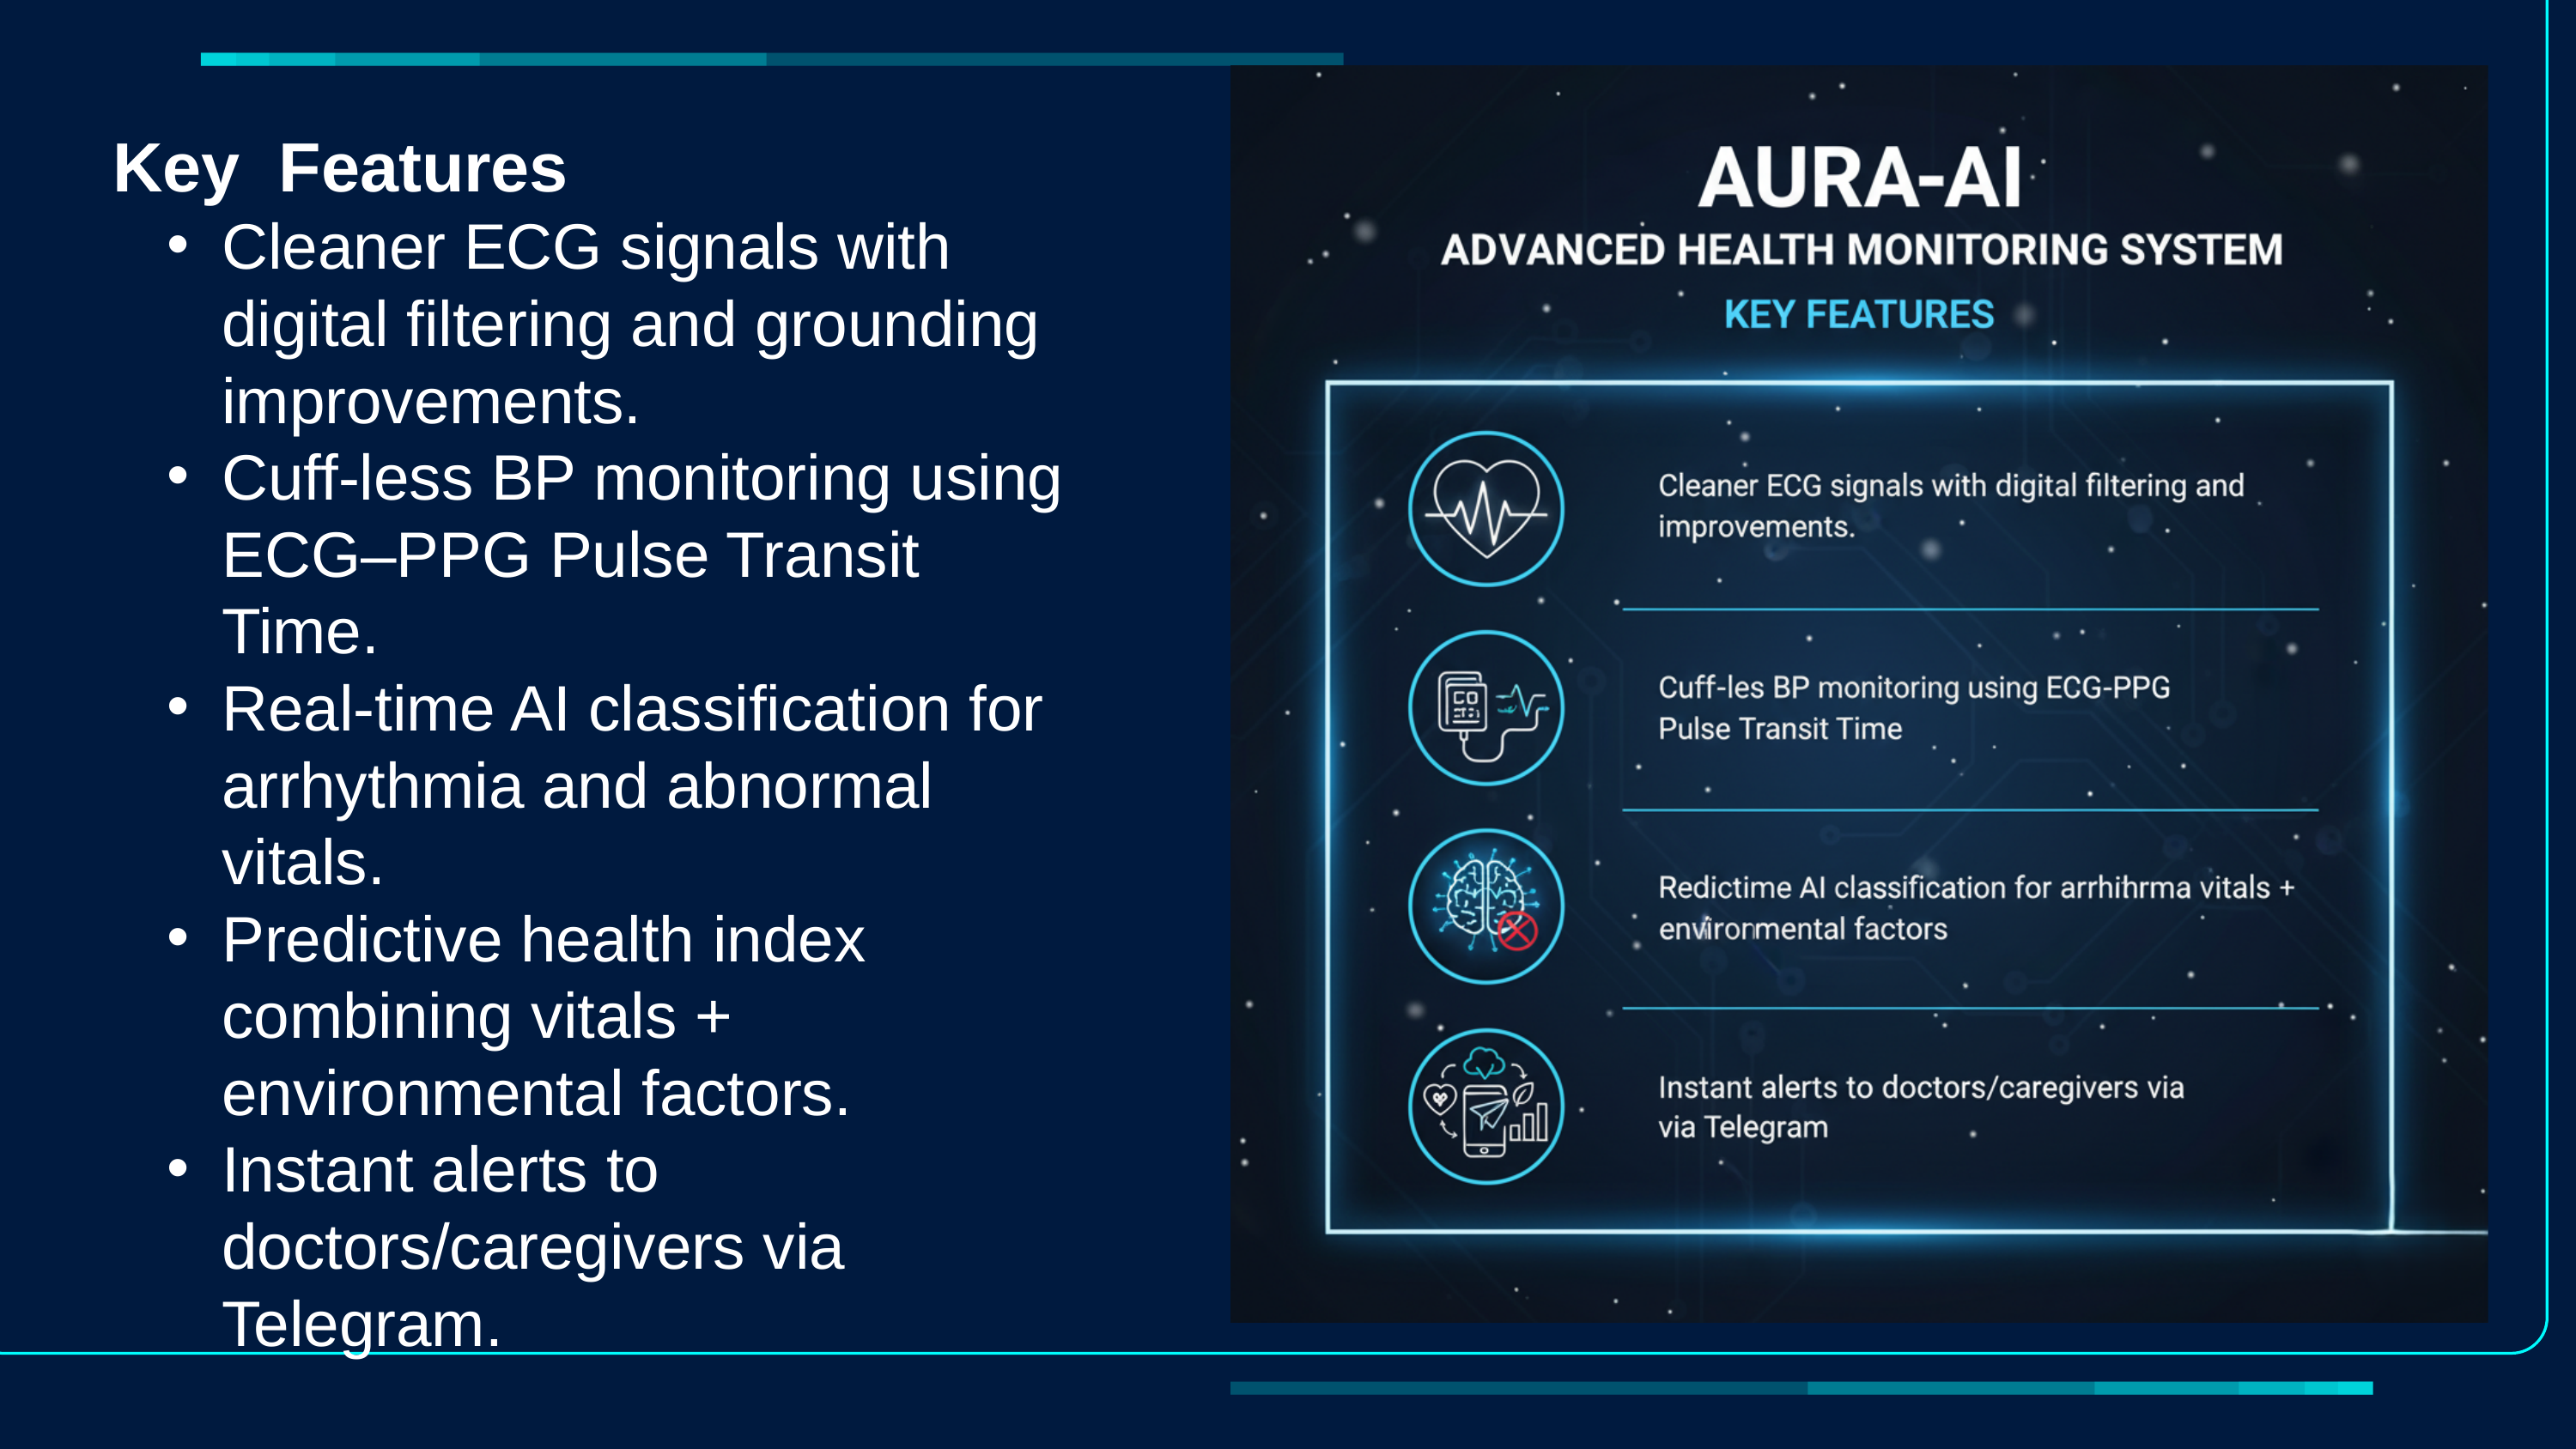

Key  Features
Cleaner ECG signals with digital filtering and grounding improvements.
Cuff-less BP monitoring using ECG–PPG Pulse Transit Time.
Real-time AI classification for arrhythmia and abnormal vitals.
Predictive health index combining vitals + environmental factors.
Instant alerts to doctors/caregivers via Telegram.